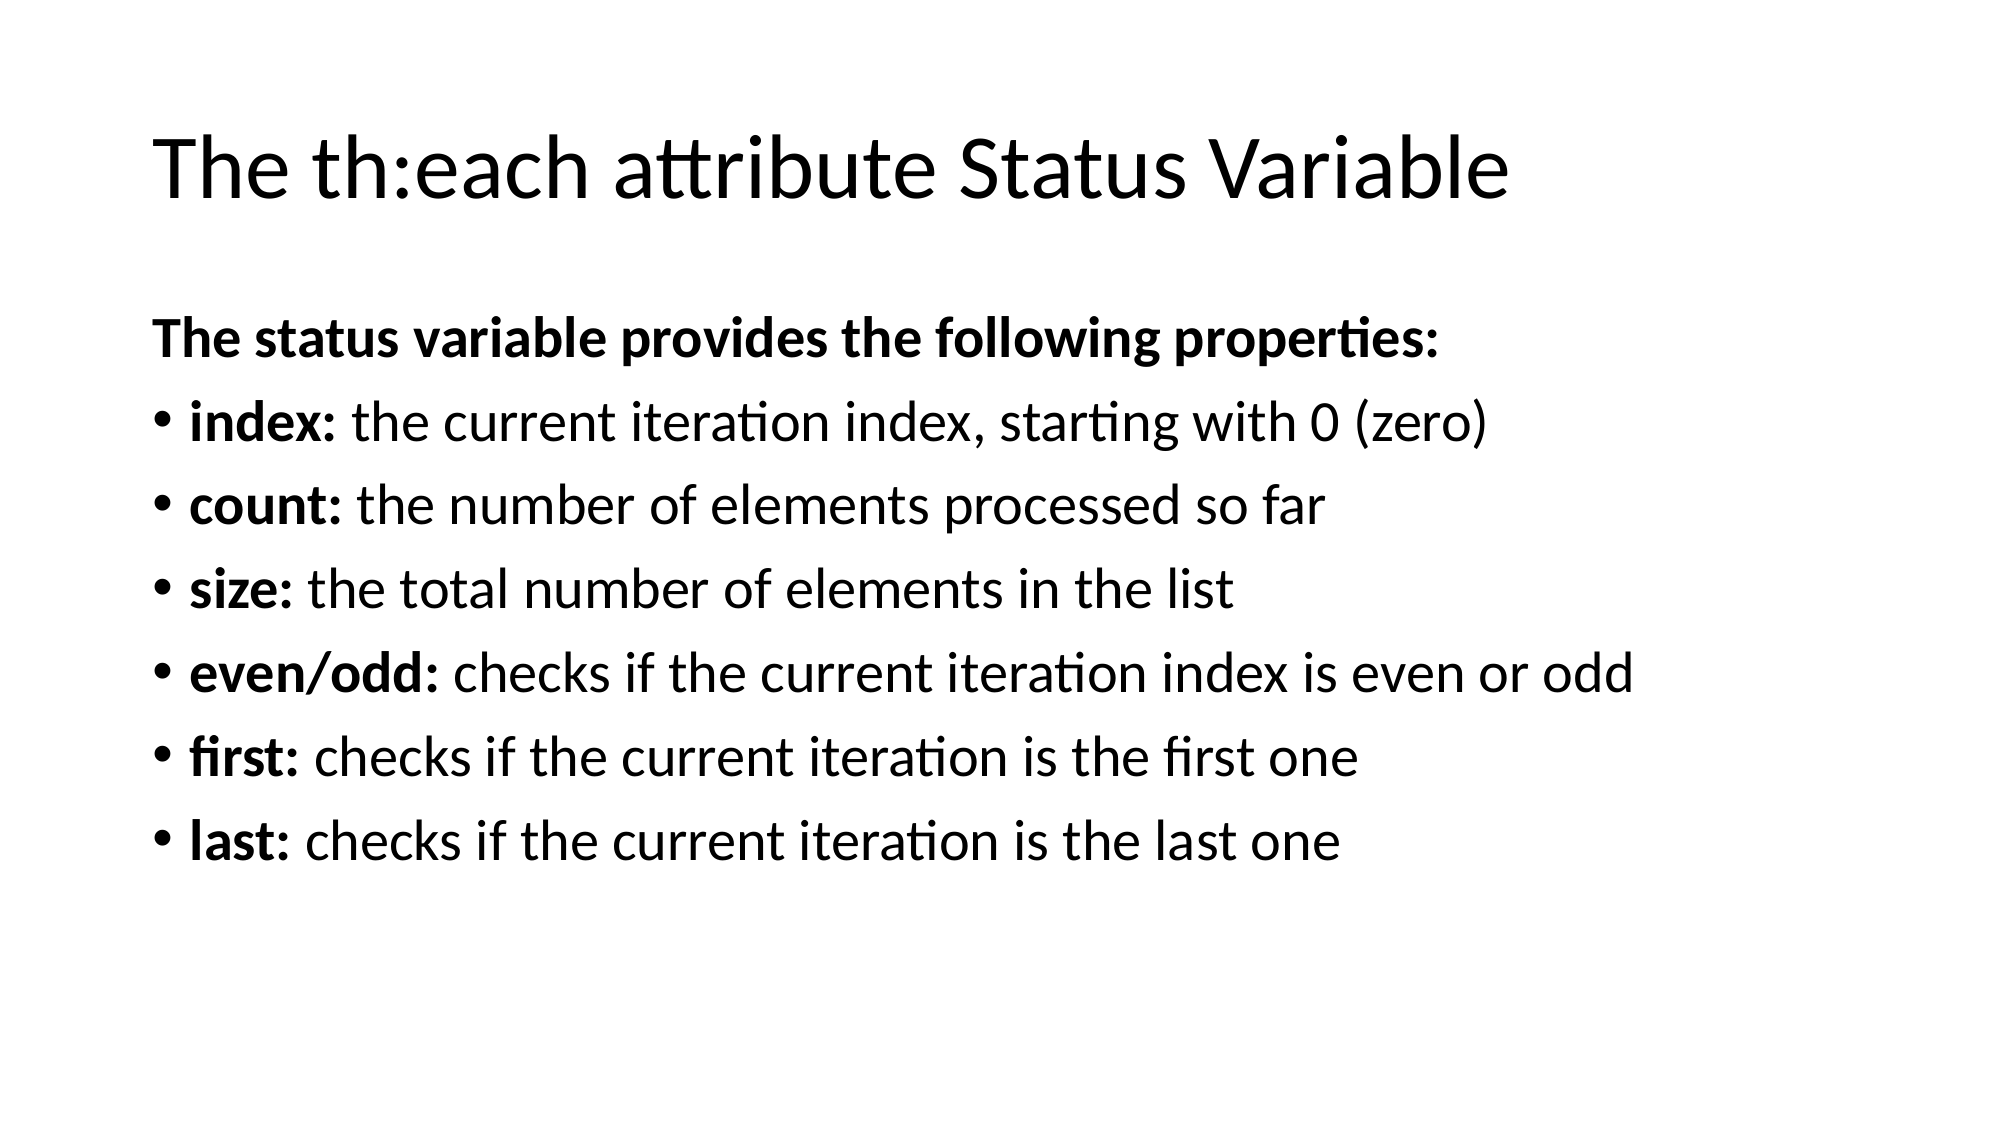

# The th:each attribute Status Variable
The status variable provides the following properties:
index: the current iteration index, starting with 0 (zero)
count: the number of elements processed so far
size: the total number of elements in the list
even/odd: checks if the current iteration index is even or odd
first: checks if the current iteration is the first one
last: checks if the current iteration is the last one